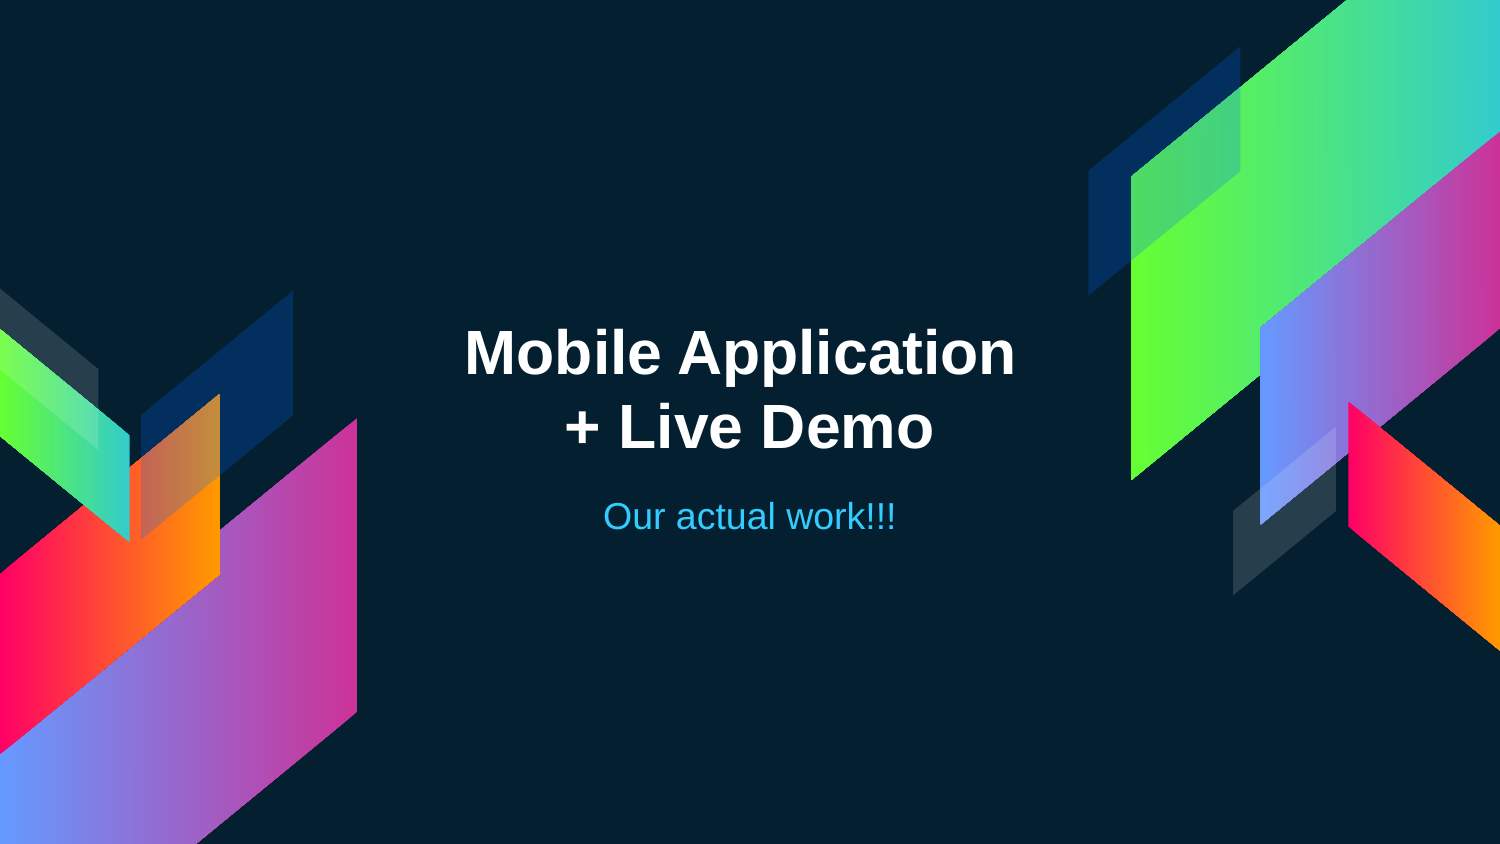

# Mobile Application
+ Live Demo
Our actual work!!!